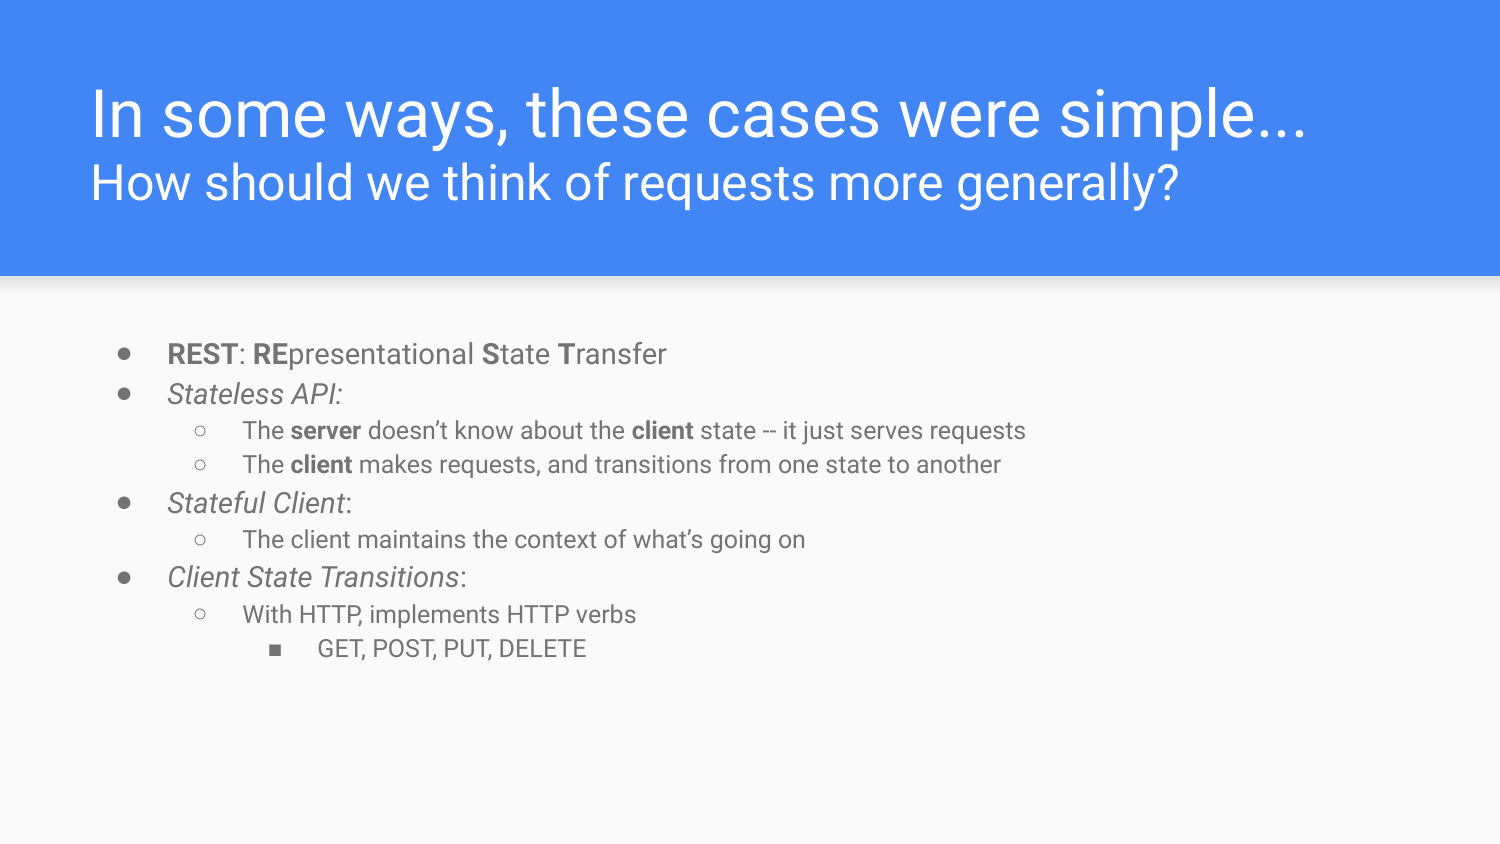

# In some ways, these cases were simple...
How should we think of requests more generally?
REST: REpresentational State Transfer
Stateless API:
The server doesn’t know about the client state -- it just serves requests
The client makes requests, and transitions from one state to another
Stateful Client:
The client maintains the context of what’s going on
Client State Transitions:
With HTTP, implements HTTP verbs
GET, POST, PUT, DELETE